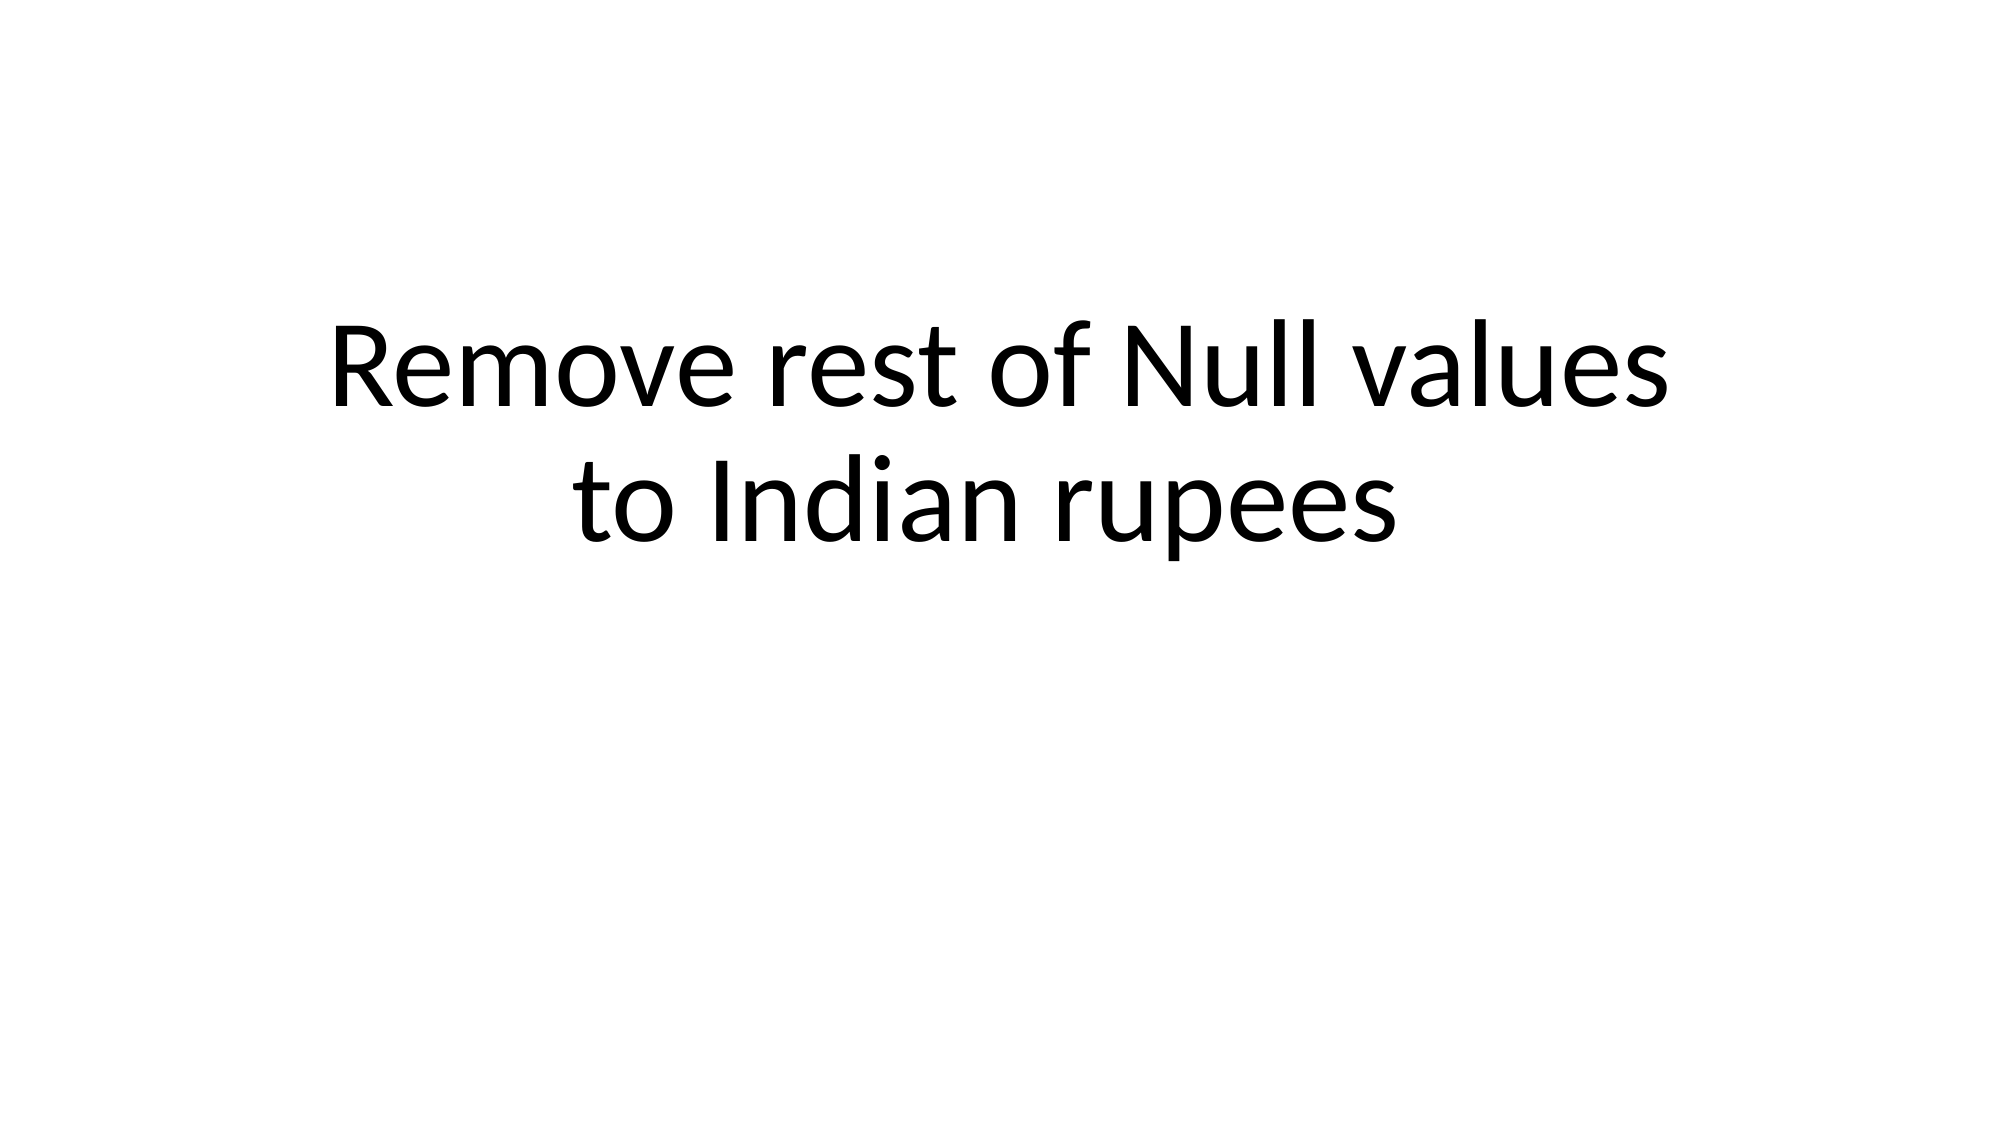

# Remove rest of Null values to Indian rupees